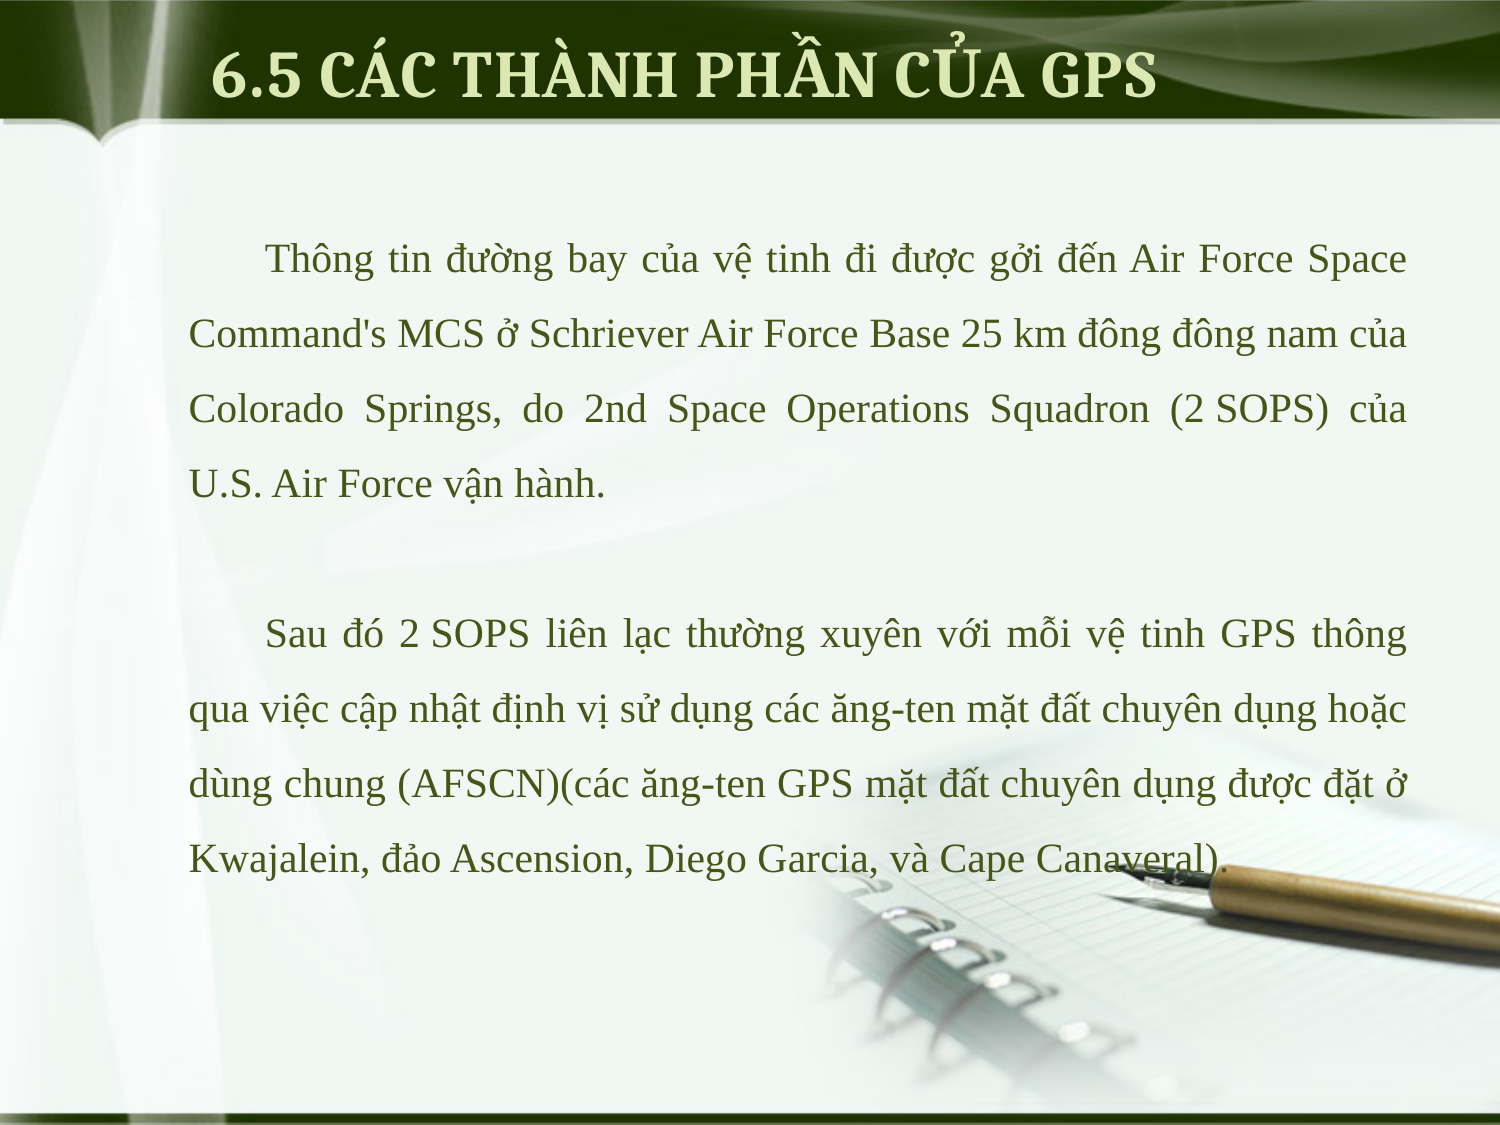

# 6.5 CÁC THÀNH PHẦN CỦA GPS
Thông tin đường bay của vệ tinh đi được gởi đến Air Force Space Command's MCS ở Schriever Air Force Base 25 km đông đông nam của Colorado Springs, do 2nd Space Operations Squadron (2 SOPS) của U.S. Air Force vận hành.

Sau đó 2 SOPS liên lạc thường xuyên với mỗi vệ tinh GPS thông qua việc cập nhật định vị sử dụng các ăng-ten mặt đất chuyên dụng hoặc dùng chung (AFSCN)(các ăng-ten GPS mặt đất chuyên dụng được đặt ở Kwajalein, đảo Ascension, Diego Garcia, và Cape Canaveral).